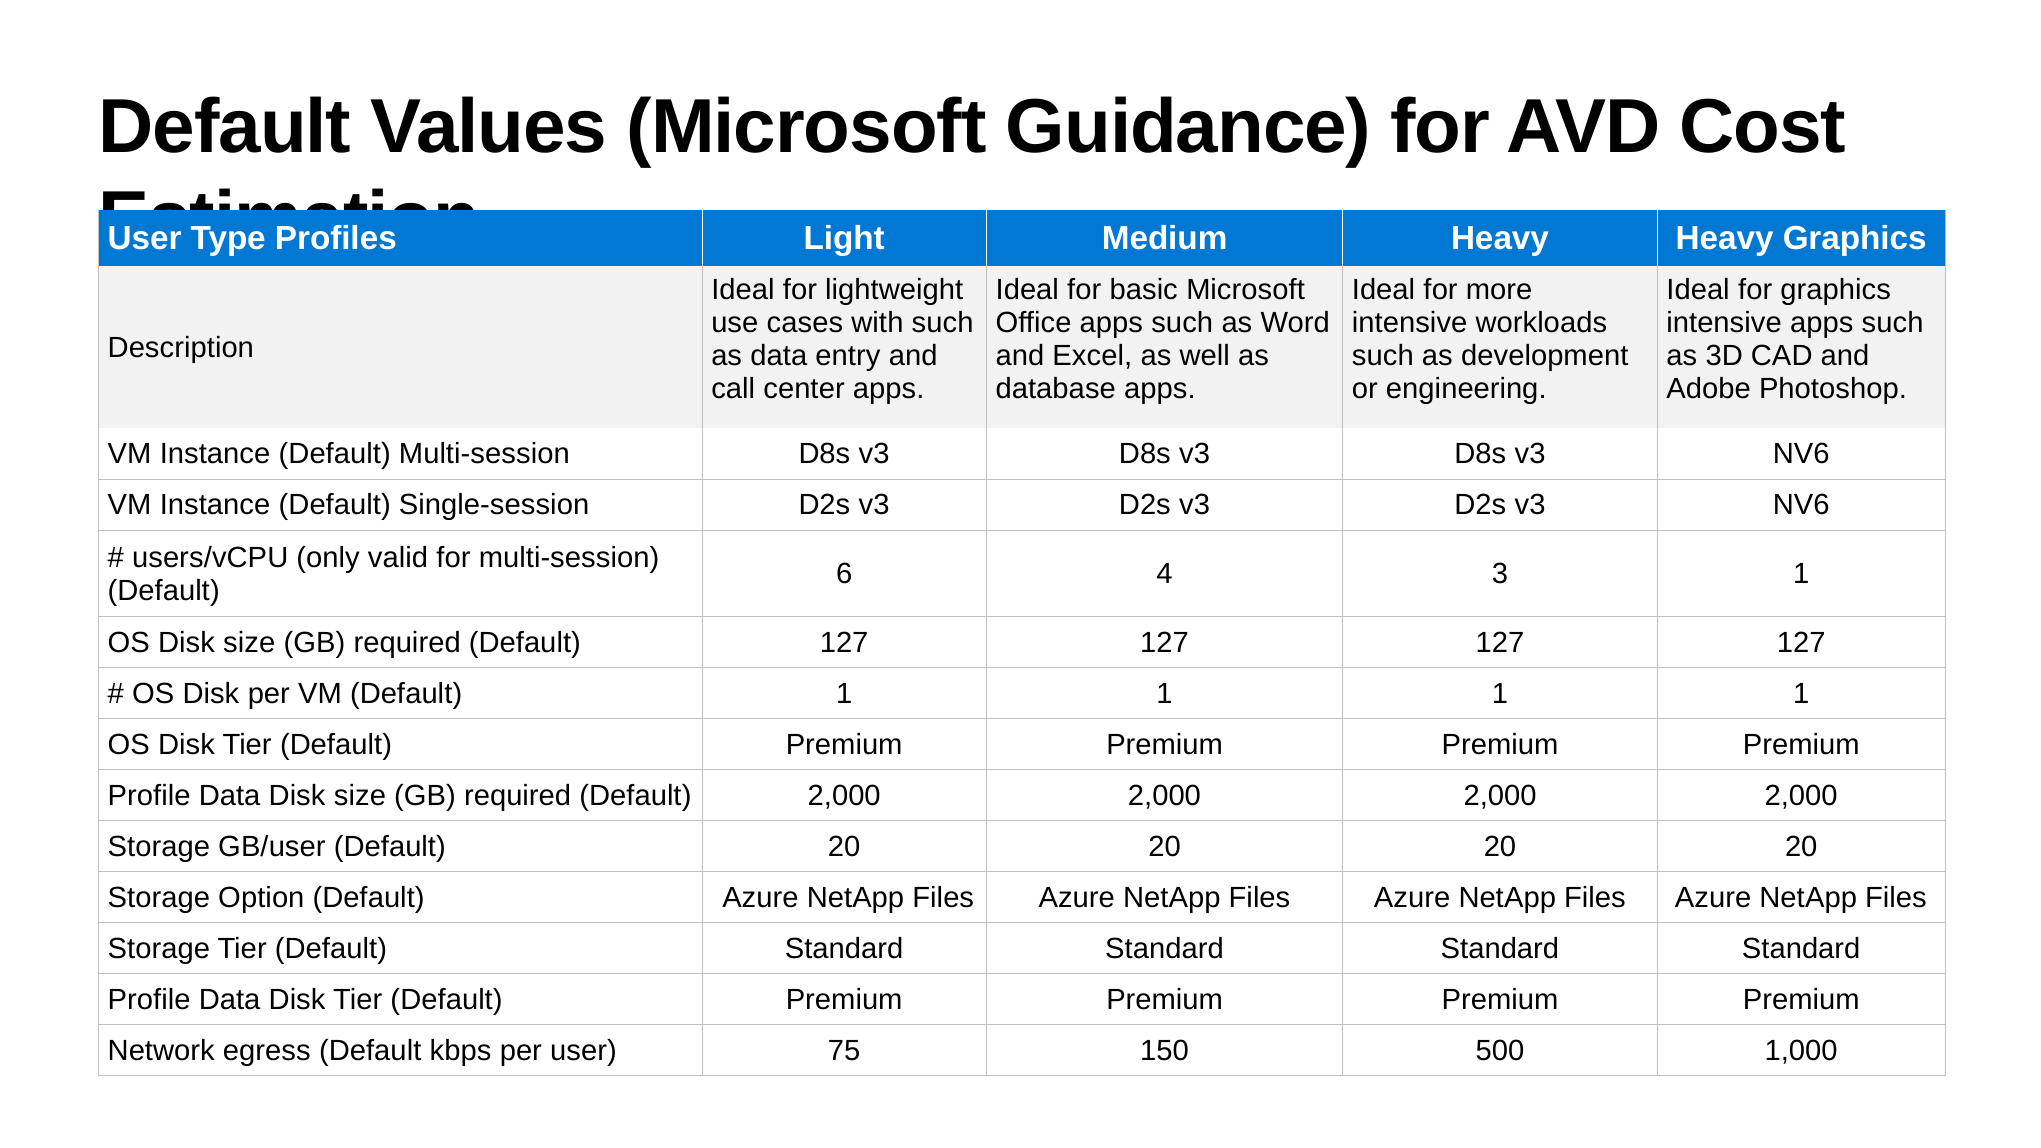

# Default Values (Microsoft Guidance) for AVD Cost Estimation
| User Type Profiles | Light | Medium | Heavy | Heavy Graphics |
| --- | --- | --- | --- | --- |
| Description | Ideal for lightweight use cases with such as data entry and call center apps. | Ideal for basic Microsoft Office apps such as Word and Excel, as well as database apps. | Ideal for more intensive workloads such as development or engineering. | Ideal for graphics intensive apps such as 3D CAD and Adobe Photoshop. |
| VM Instance (Default) Multi-session | D8s v3 | D8s v3 | D8s v3 | NV6 |
| VM Instance (Default) Single-session | D2s v3 | D2s v3 | D2s v3 | NV6 |
| # users/vCPU (only valid for multi-session) (Default) | 6 | 4 | 3 | 1 |
| OS Disk size (GB) required (Default) | 127 | 127 | 127 | 127 |
| # OS Disk per VM (Default) | 1 | 1 | 1 | 1 |
| OS Disk Tier (Default) | Premium | Premium | Premium | Premium |
| Profile Data Disk size (GB) required (Default) | 2,000 | 2,000 | 2,000 | 2,000 |
| Storage GB/user (Default) | 20 | 20 | 20 | 20 |
| Storage Option (Default) | Azure NetApp Files | Azure NetApp Files | Azure NetApp Files | Azure NetApp Files |
| Storage Tier (Default) | Standard | Standard | Standard | Standard |
| Profile Data Disk Tier (Default) | Premium | Premium | Premium | Premium |
| Network egress (Default kbps per user) | 75 | 150 | 500 | 1,000 |